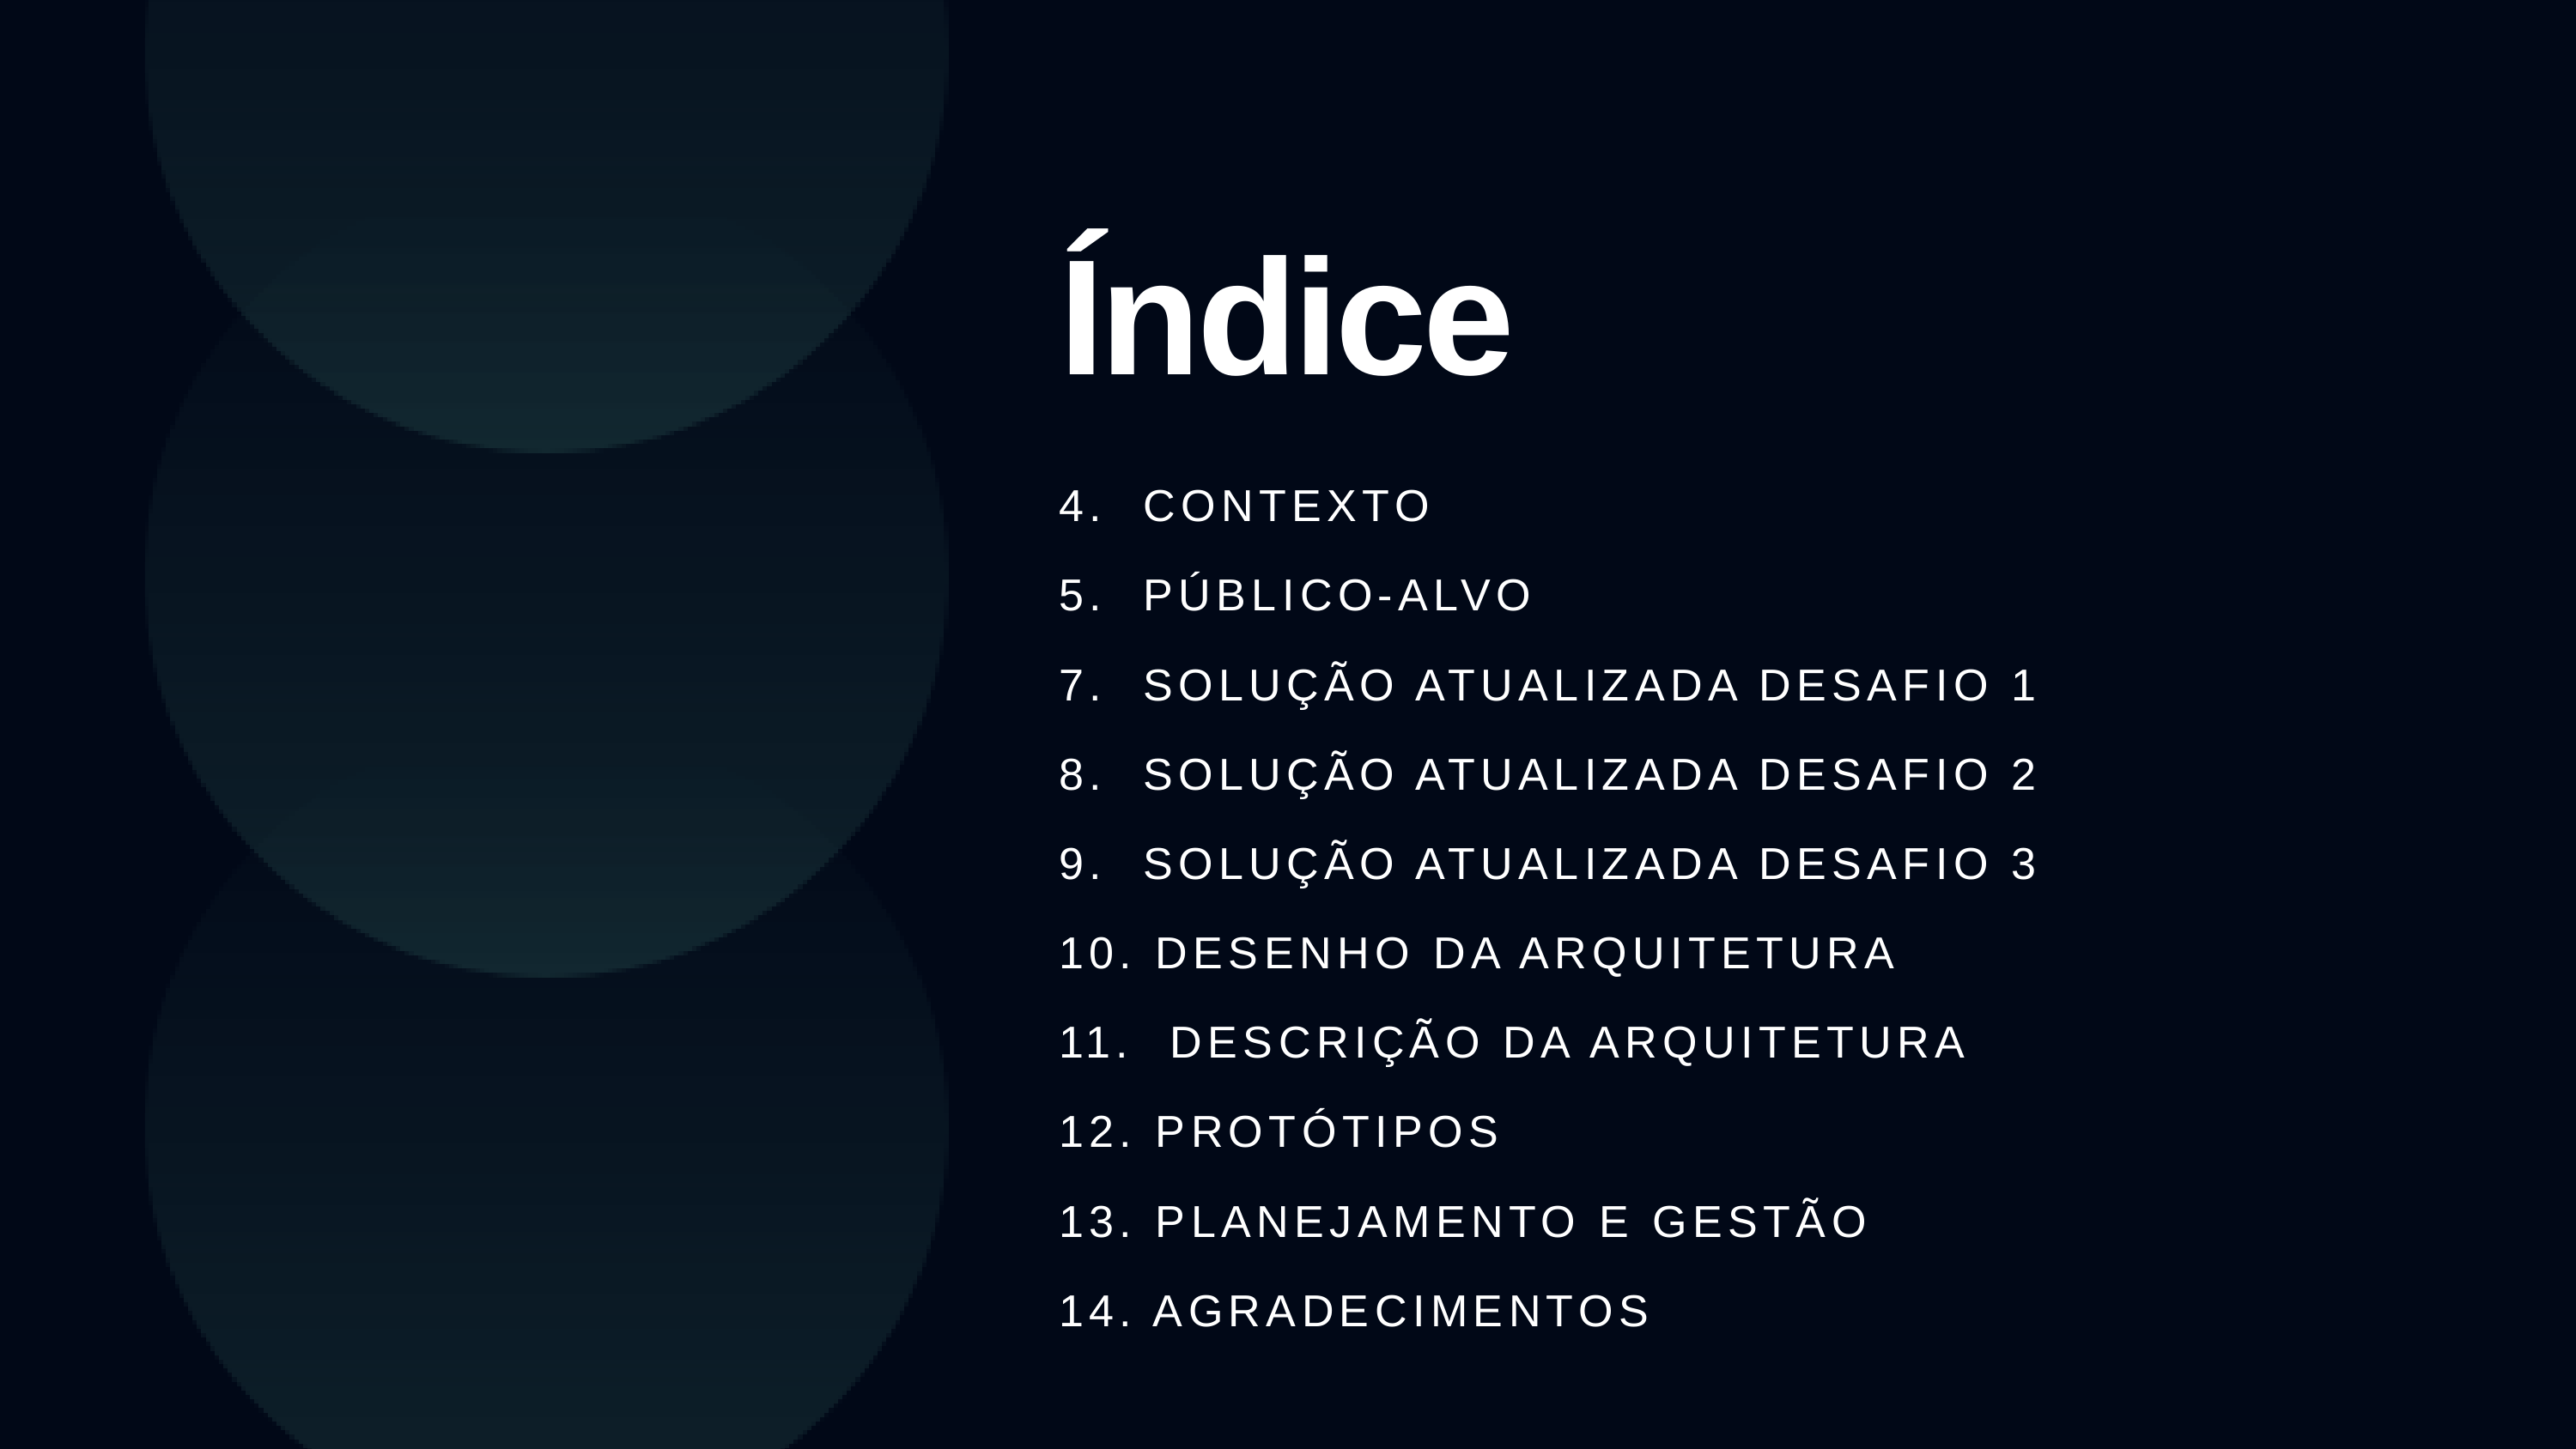

Índice
4.  CONTEXTO
5.  PÚBLICO-ALVO
7.  SOLUÇÃO ATUALIZADA DESAFIO 1
8.  SOLUÇÃO ATUALIZADA DESAFIO 2
9.  SOLUÇÃO ATUALIZADA DESAFIO 3
10. DESENHO DA ARQUITETURA
11.  DESCRIÇÃO DA ARQUITETURA
12. PROTÓTIPOS
13. PLANEJAMENTO E GESTÃO
14. AGRADECIMENTOS